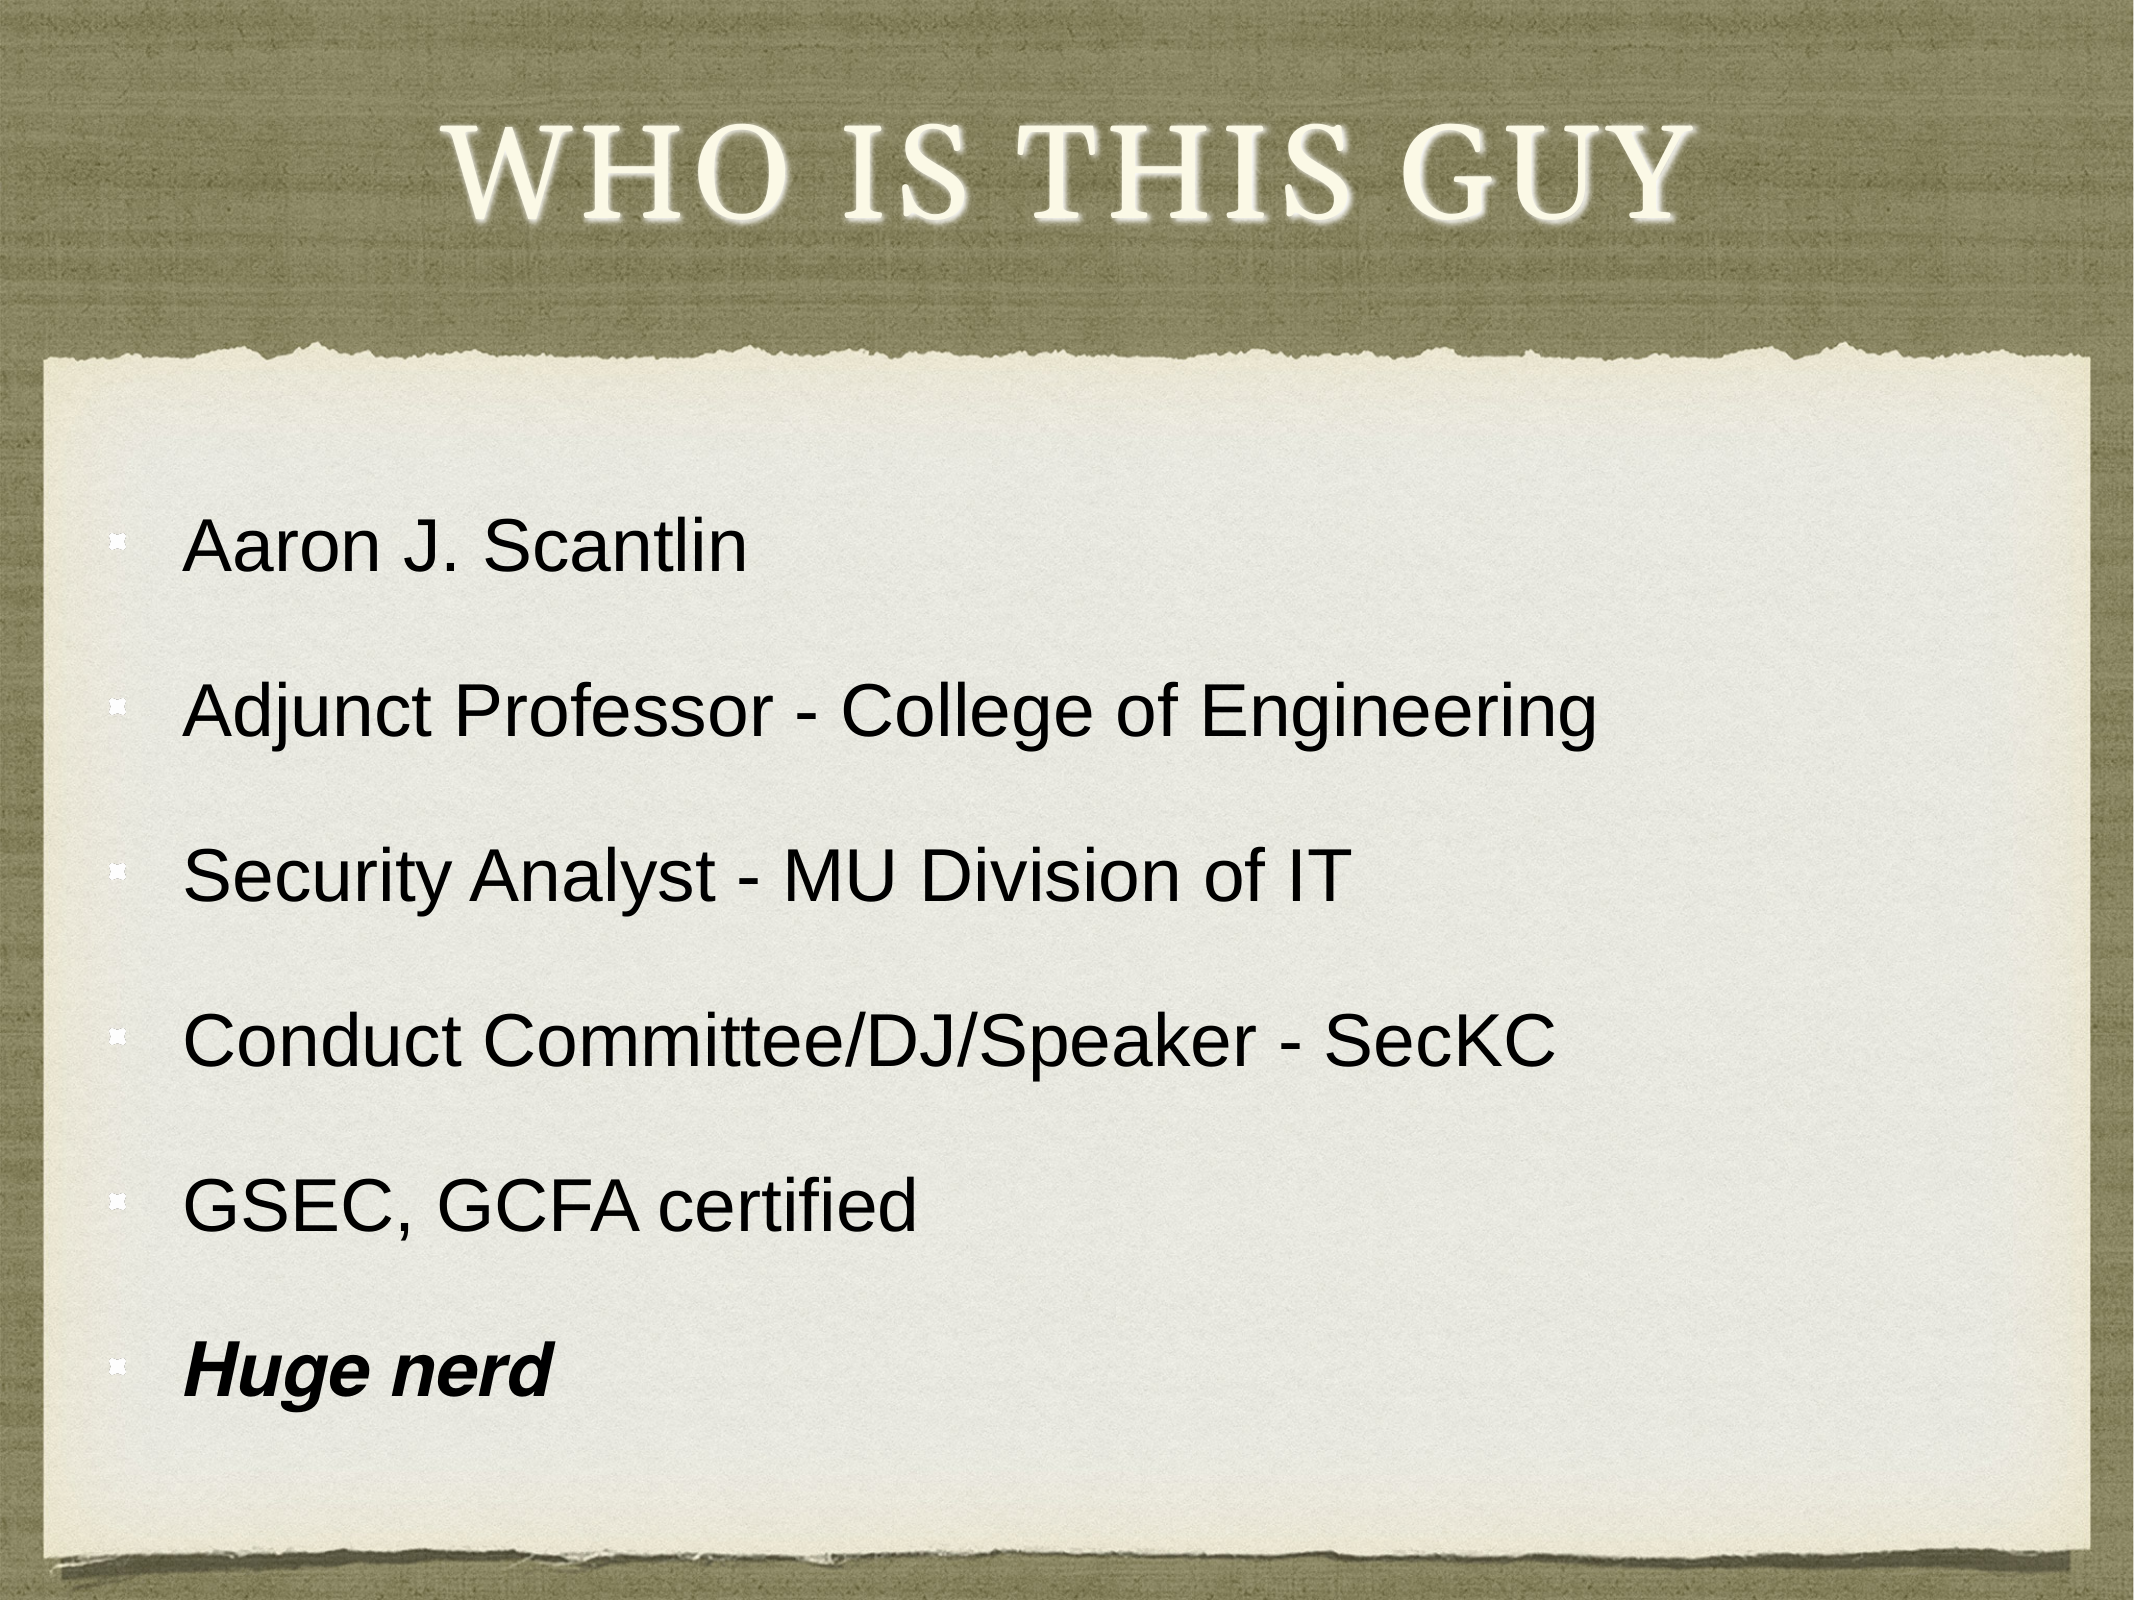

# Who is this guy
Aaron J. Scantlin
Adjunct Professor - College of Engineering
Security Analyst - MU Division of IT
Conduct Committee/DJ/Speaker - SecKC
GSEC, GCFA certified
Huge nerd